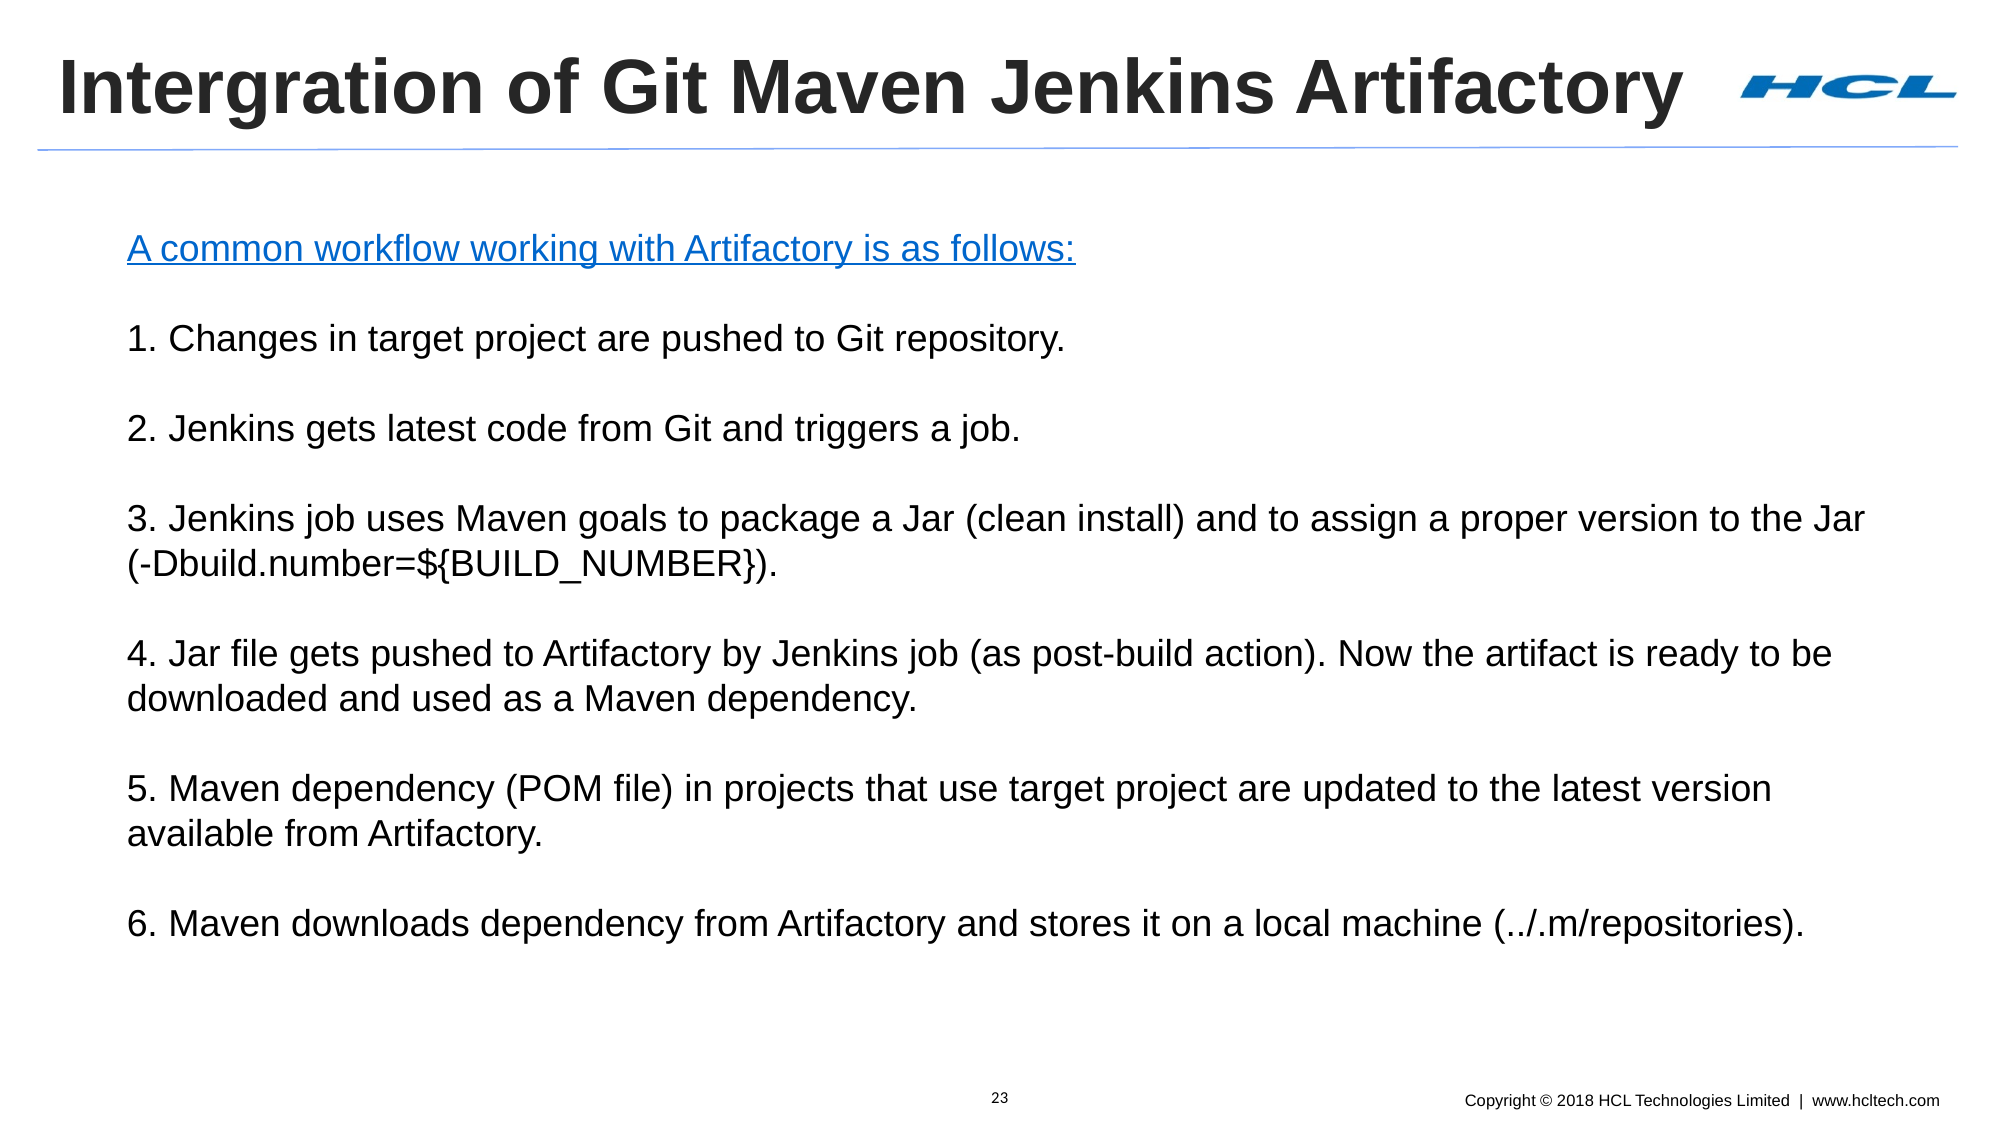

Intergration of Git Maven Jenkins Artifactory

A common workflow working with Artifactory is as follows:

1. Changes in target project are pushed to Git repository.

2. Jenkins gets latest code from Git and triggers a job.

3. Jenkins job uses Maven goals to package a Jar (clean install) and to assign a proper version to the Jar (-Dbuild.number=${BUILD_NUMBER}).

4. Jar file gets pushed to Artifactory by Jenkins job (as post-build action). Now the artifact is ready to be downloaded and used as a Maven dependency.

5. Maven dependency (POM file) in projects that use target project are updated to the latest version available from Artifactory.

6. Maven downloads dependency from Artifactory and stores it on a local machine (../.m/repositories).